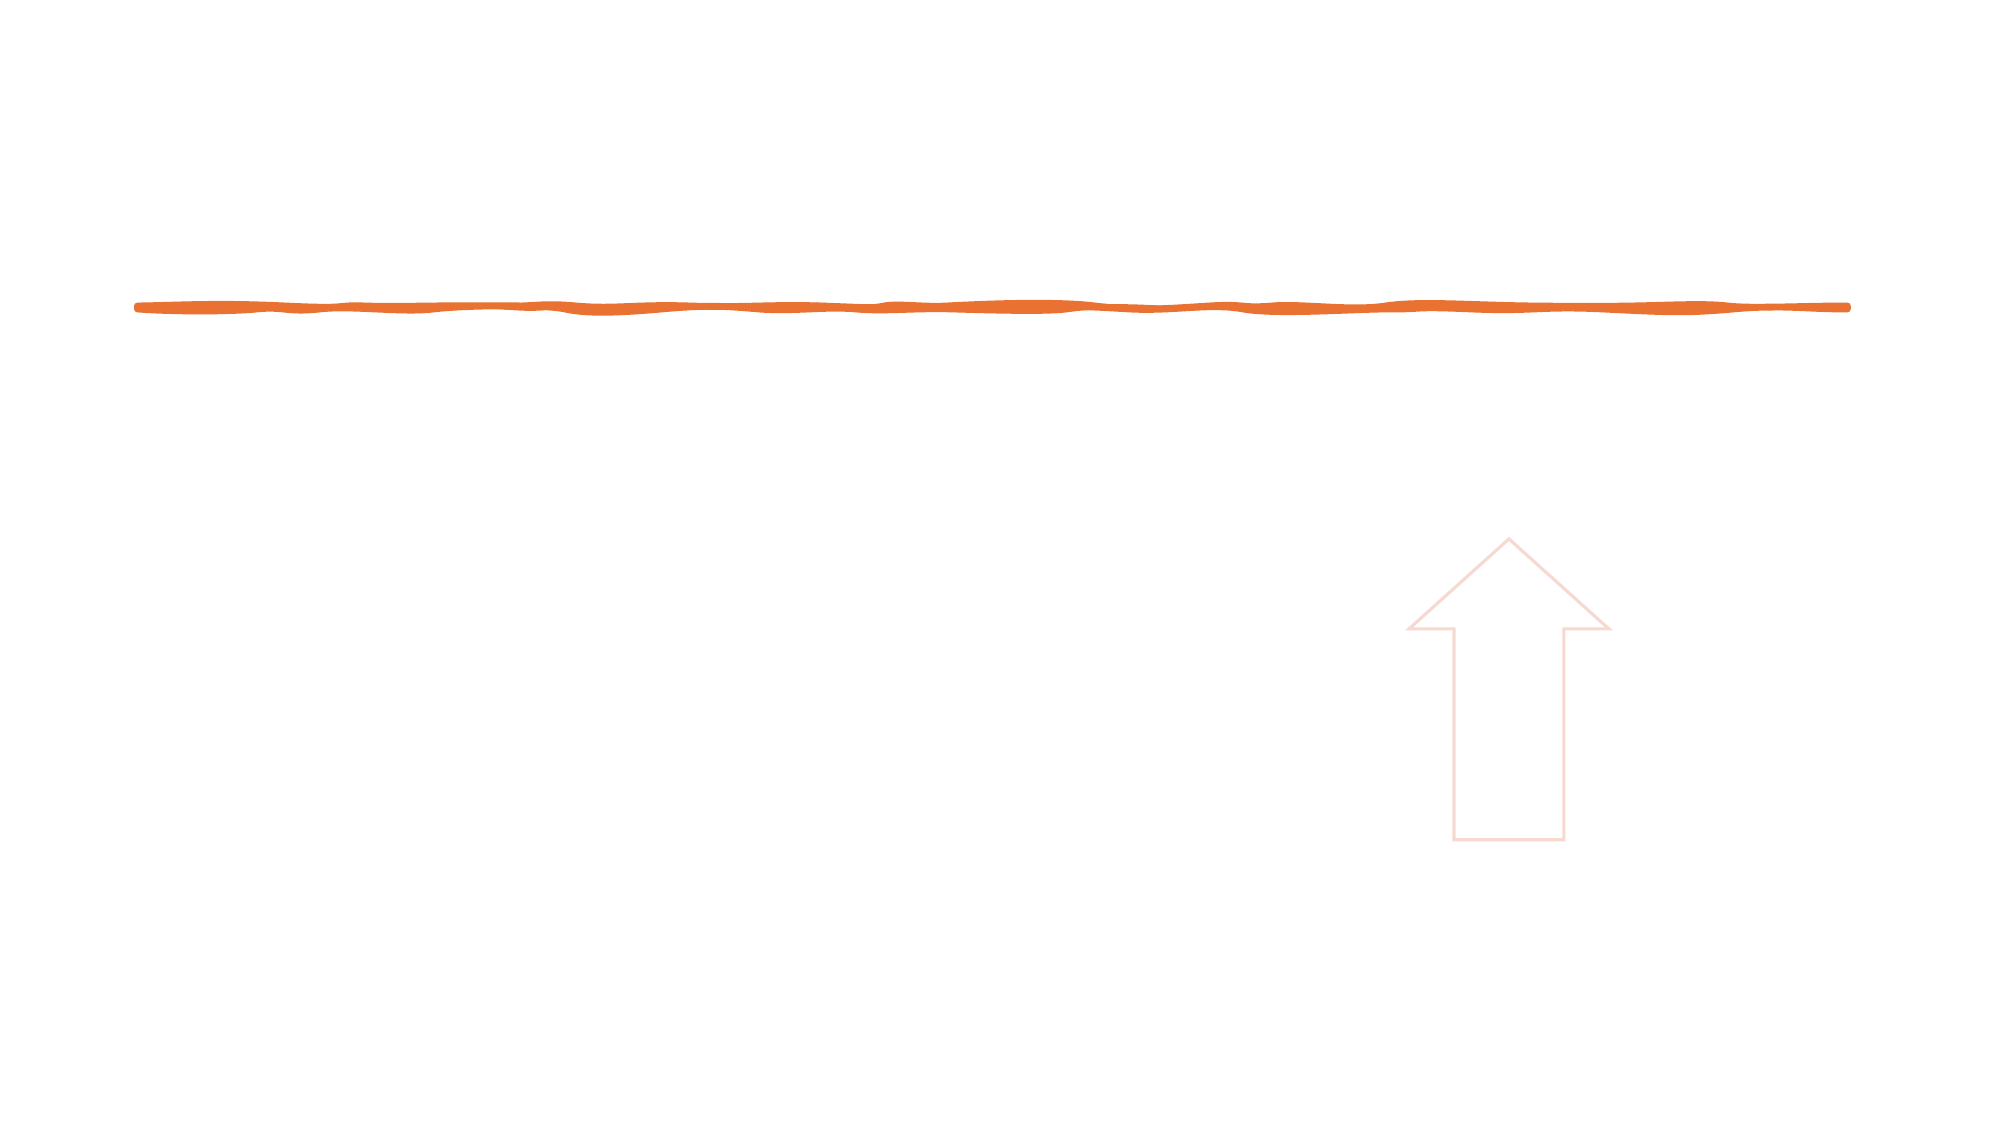

“Before CCT, fraud is discovered after payout.
After CCT, fraud is prevented before payout.”